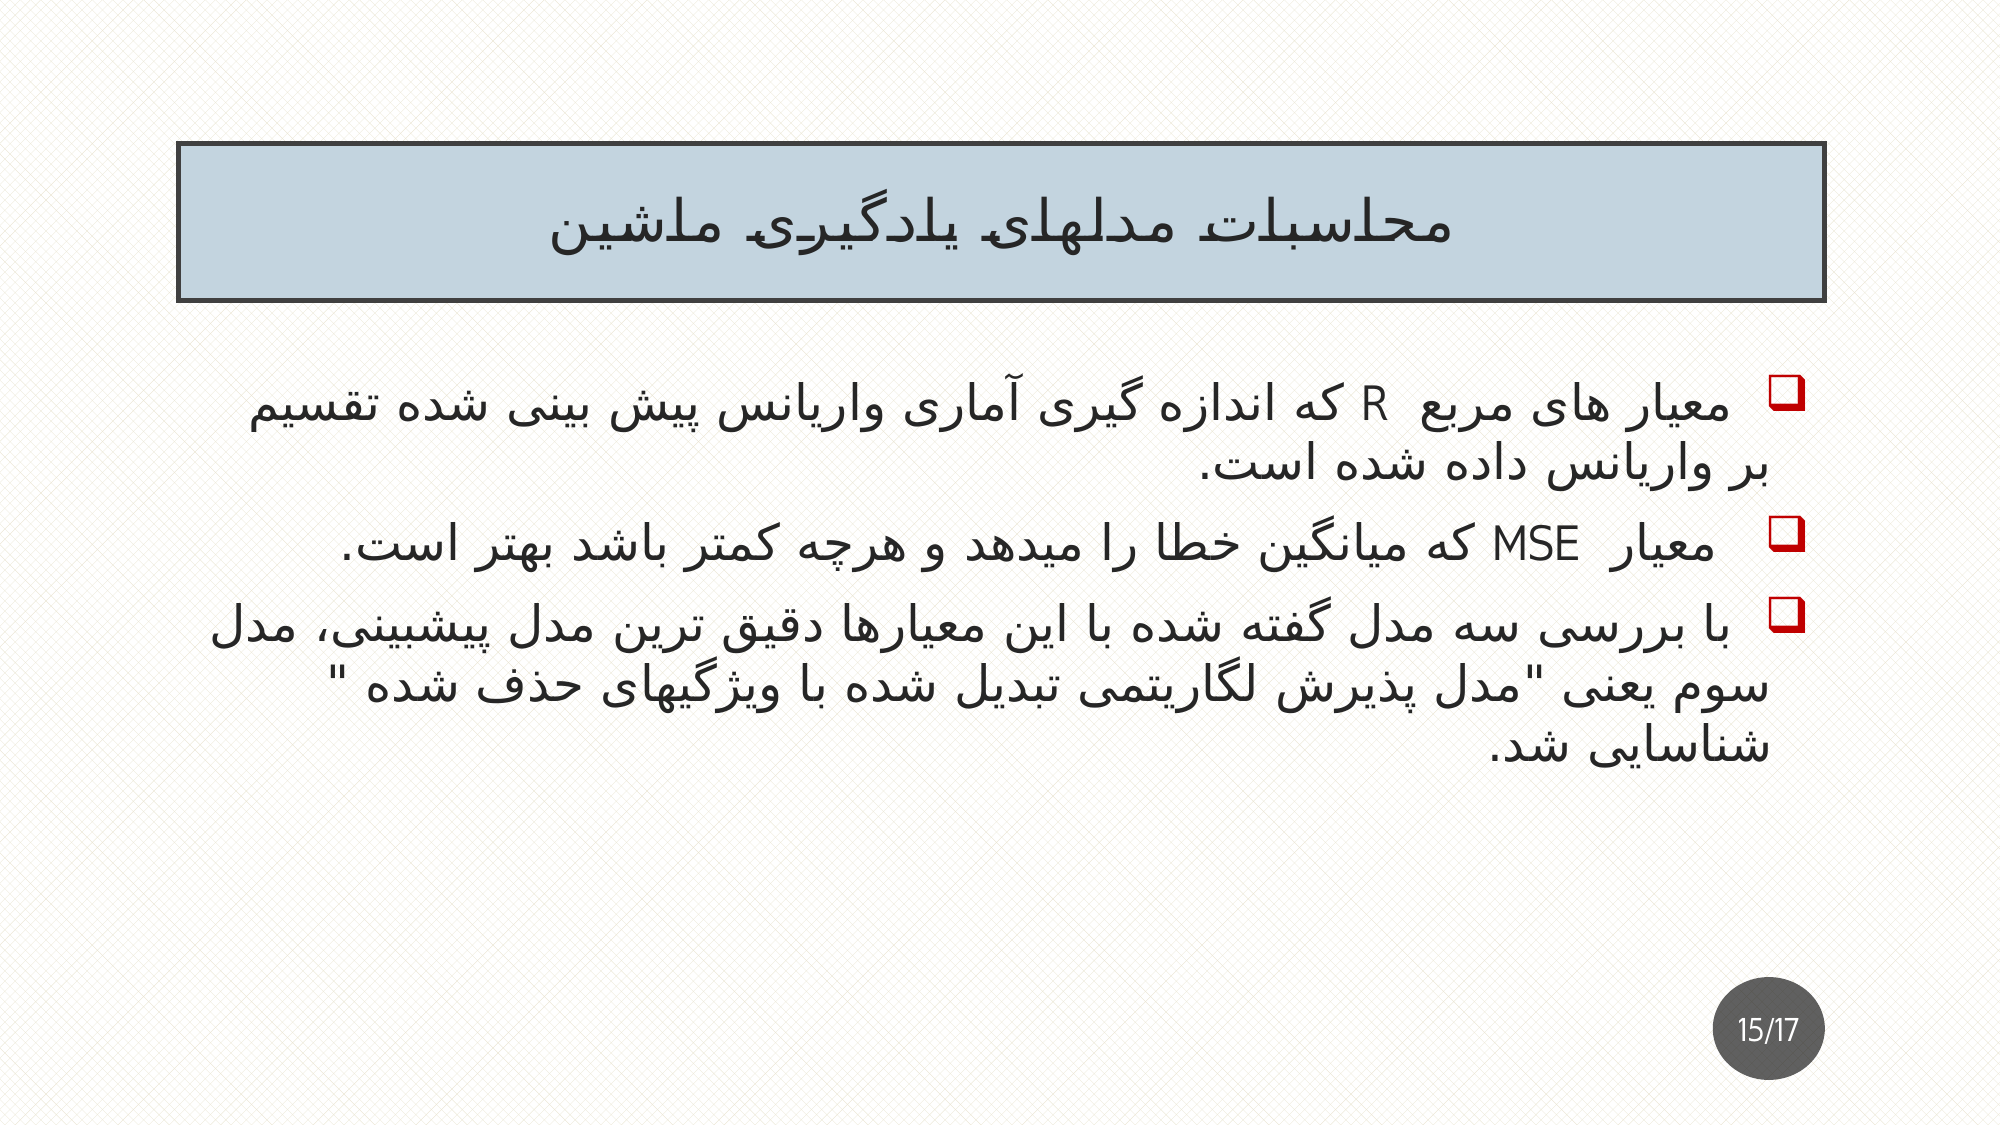

# محاسبات مدل‏های یادگیری ماشین
  معیار های مربع  R که اندازه گیری آماری واریانس پیش بینی شده تقسیم بر واریانس داده شده است.
   معیار  MSE که میانگین خطا را میدهد و هرچه کمتر باشد بهتر است.
  با بررسی سه مدل گفته شده با این معیارها دقیق ترین مدل پیش‏بینی، مدل سوم یعنی "مدل پذیرش لگاریتمی تبدیل شده با ویژگی‏های حذف شده " شناسایی شد.
15/17